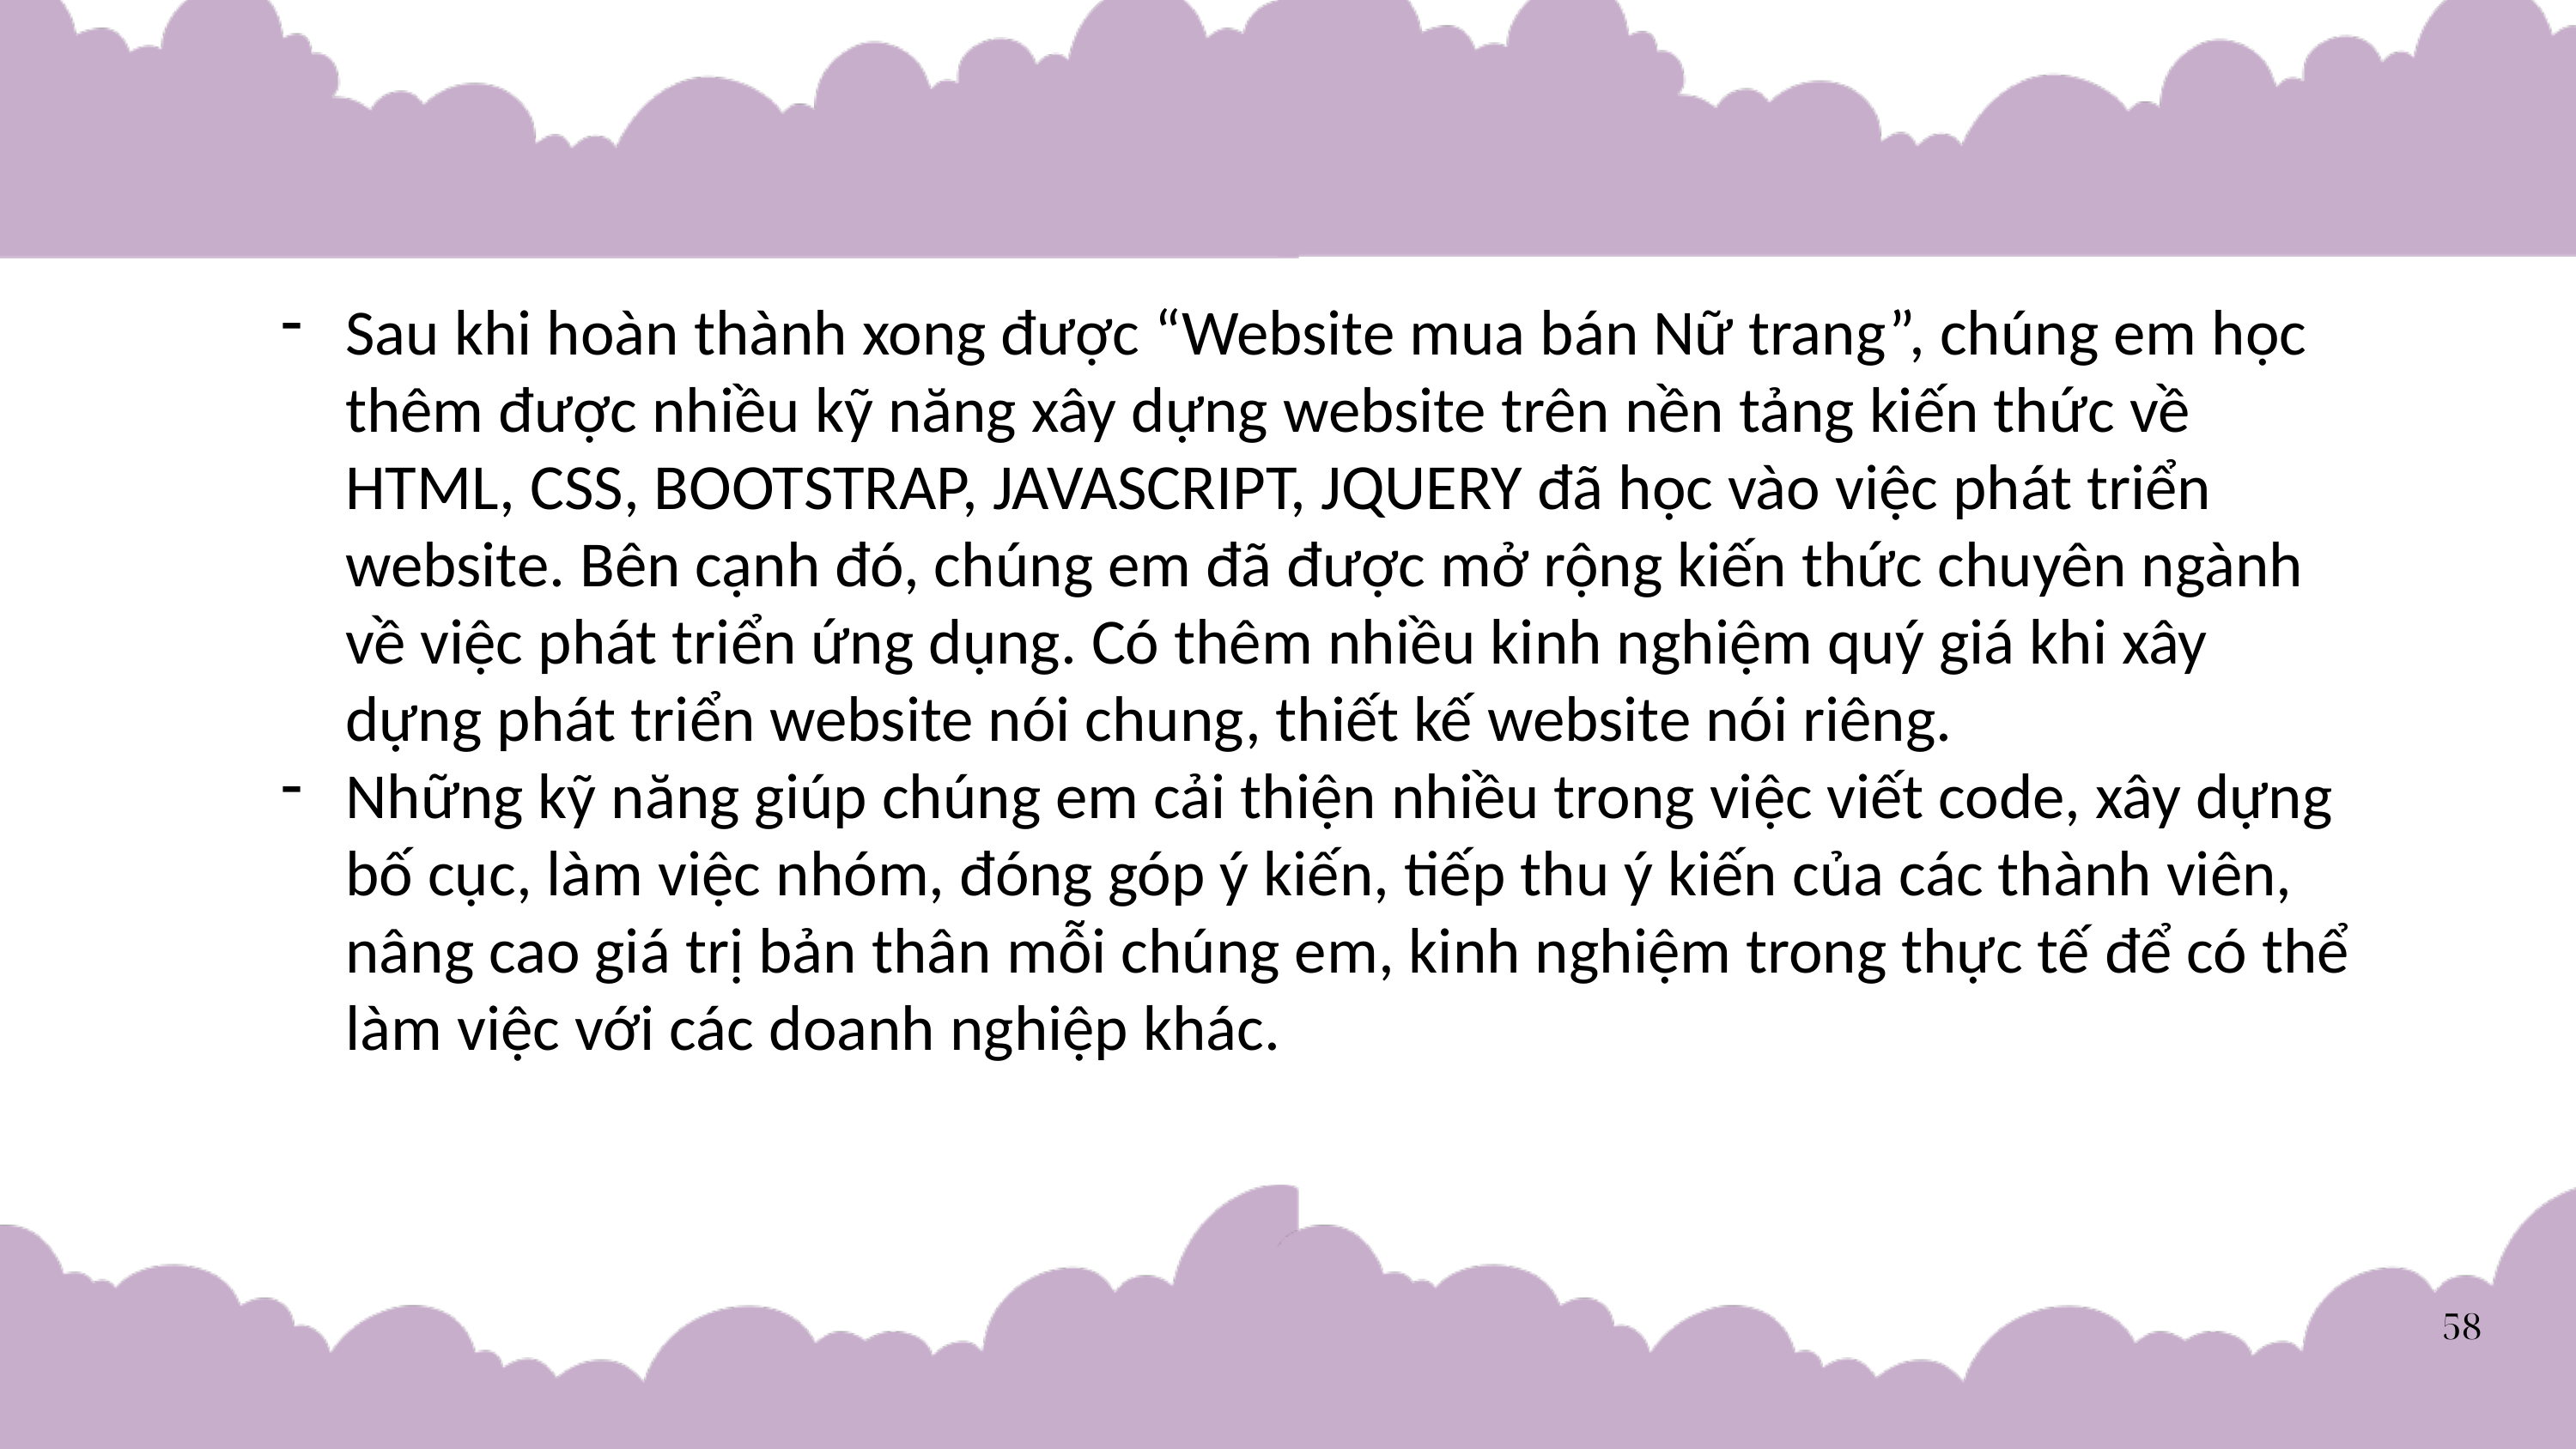

Sau khi hoàn thành xong được “Website mua bán Nữ trang”, chúng em học thêm được nhiều kỹ năng xây dựng website trên nền tảng kiến thức về HTML, CSS, BOOTSTRAP, JAVASCRIPT, JQUERY đã học vào việc phát triển website. Bên cạnh đó, chúng em đã được mở rộng kiến thức chuyên ngành về việc phát triển ứng dụng. Có thêm nhiều kinh nghiệm quý giá khi xây dựng phát triển website nói chung, thiết kế website nói riêng.
Những kỹ năng giúp chúng em cải thiện nhiều trong việc viết code, xây dựng bố cục, làm việc nhóm, đóng góp ý kiến, tiếp thu ý kiến của các thành viên, nâng cao giá trị bản thân mỗi chúng em, kinh nghiệm trong thực tế để có thể làm việc với các doanh nghiệp khác.

58